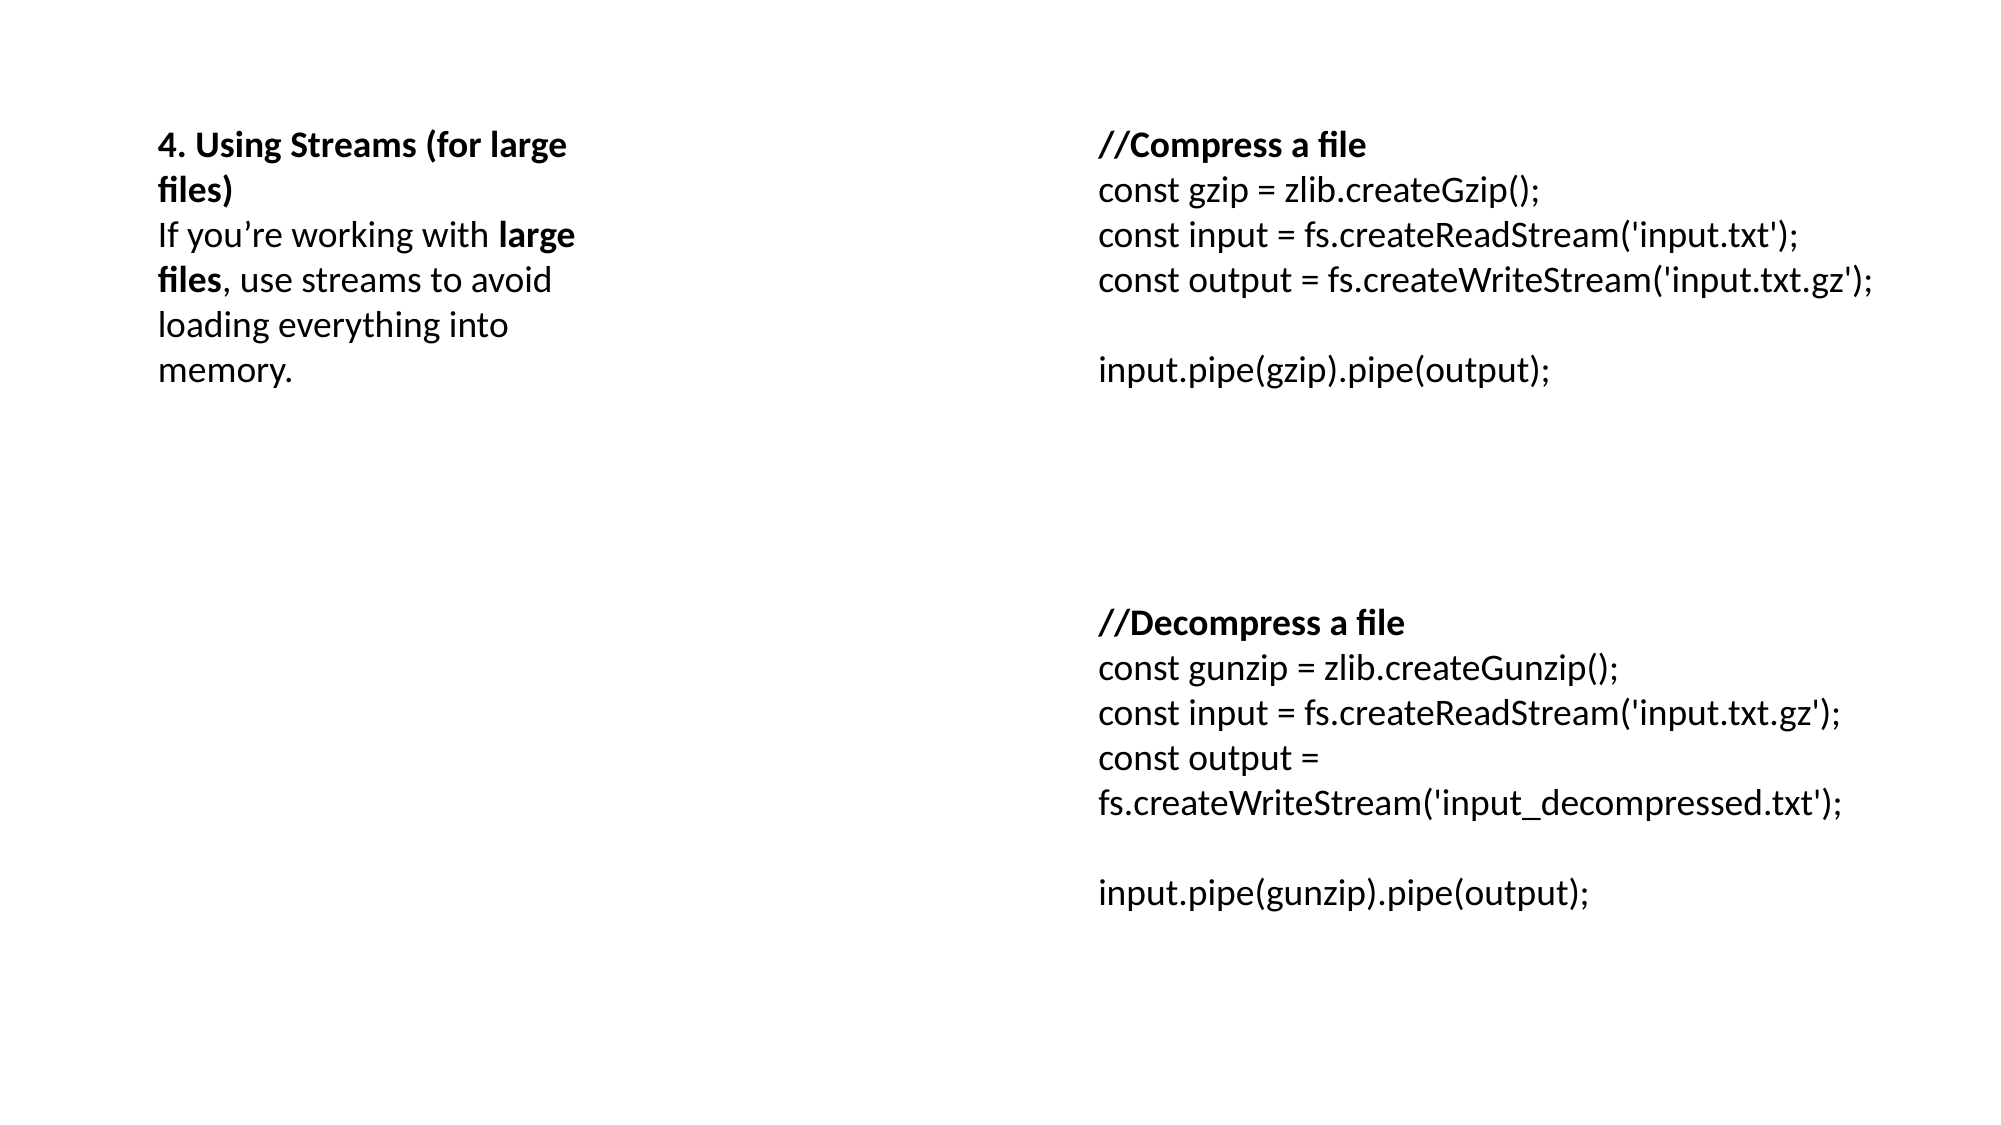

4. Using Streams (for large files)
If you’re working with large files, use streams to avoid loading everything into memory.
//Compress a file
const gzip = zlib.createGzip();
const input = fs.createReadStream('input.txt');
const output = fs.createWriteStream('input.txt.gz');

input.pipe(gzip).pipe(output);
//Decompress a file
const gunzip = zlib.createGunzip();
const input = fs.createReadStream('input.txt.gz');
const output = fs.createWriteStream('input_decompressed.txt');

input.pipe(gunzip).pipe(output);